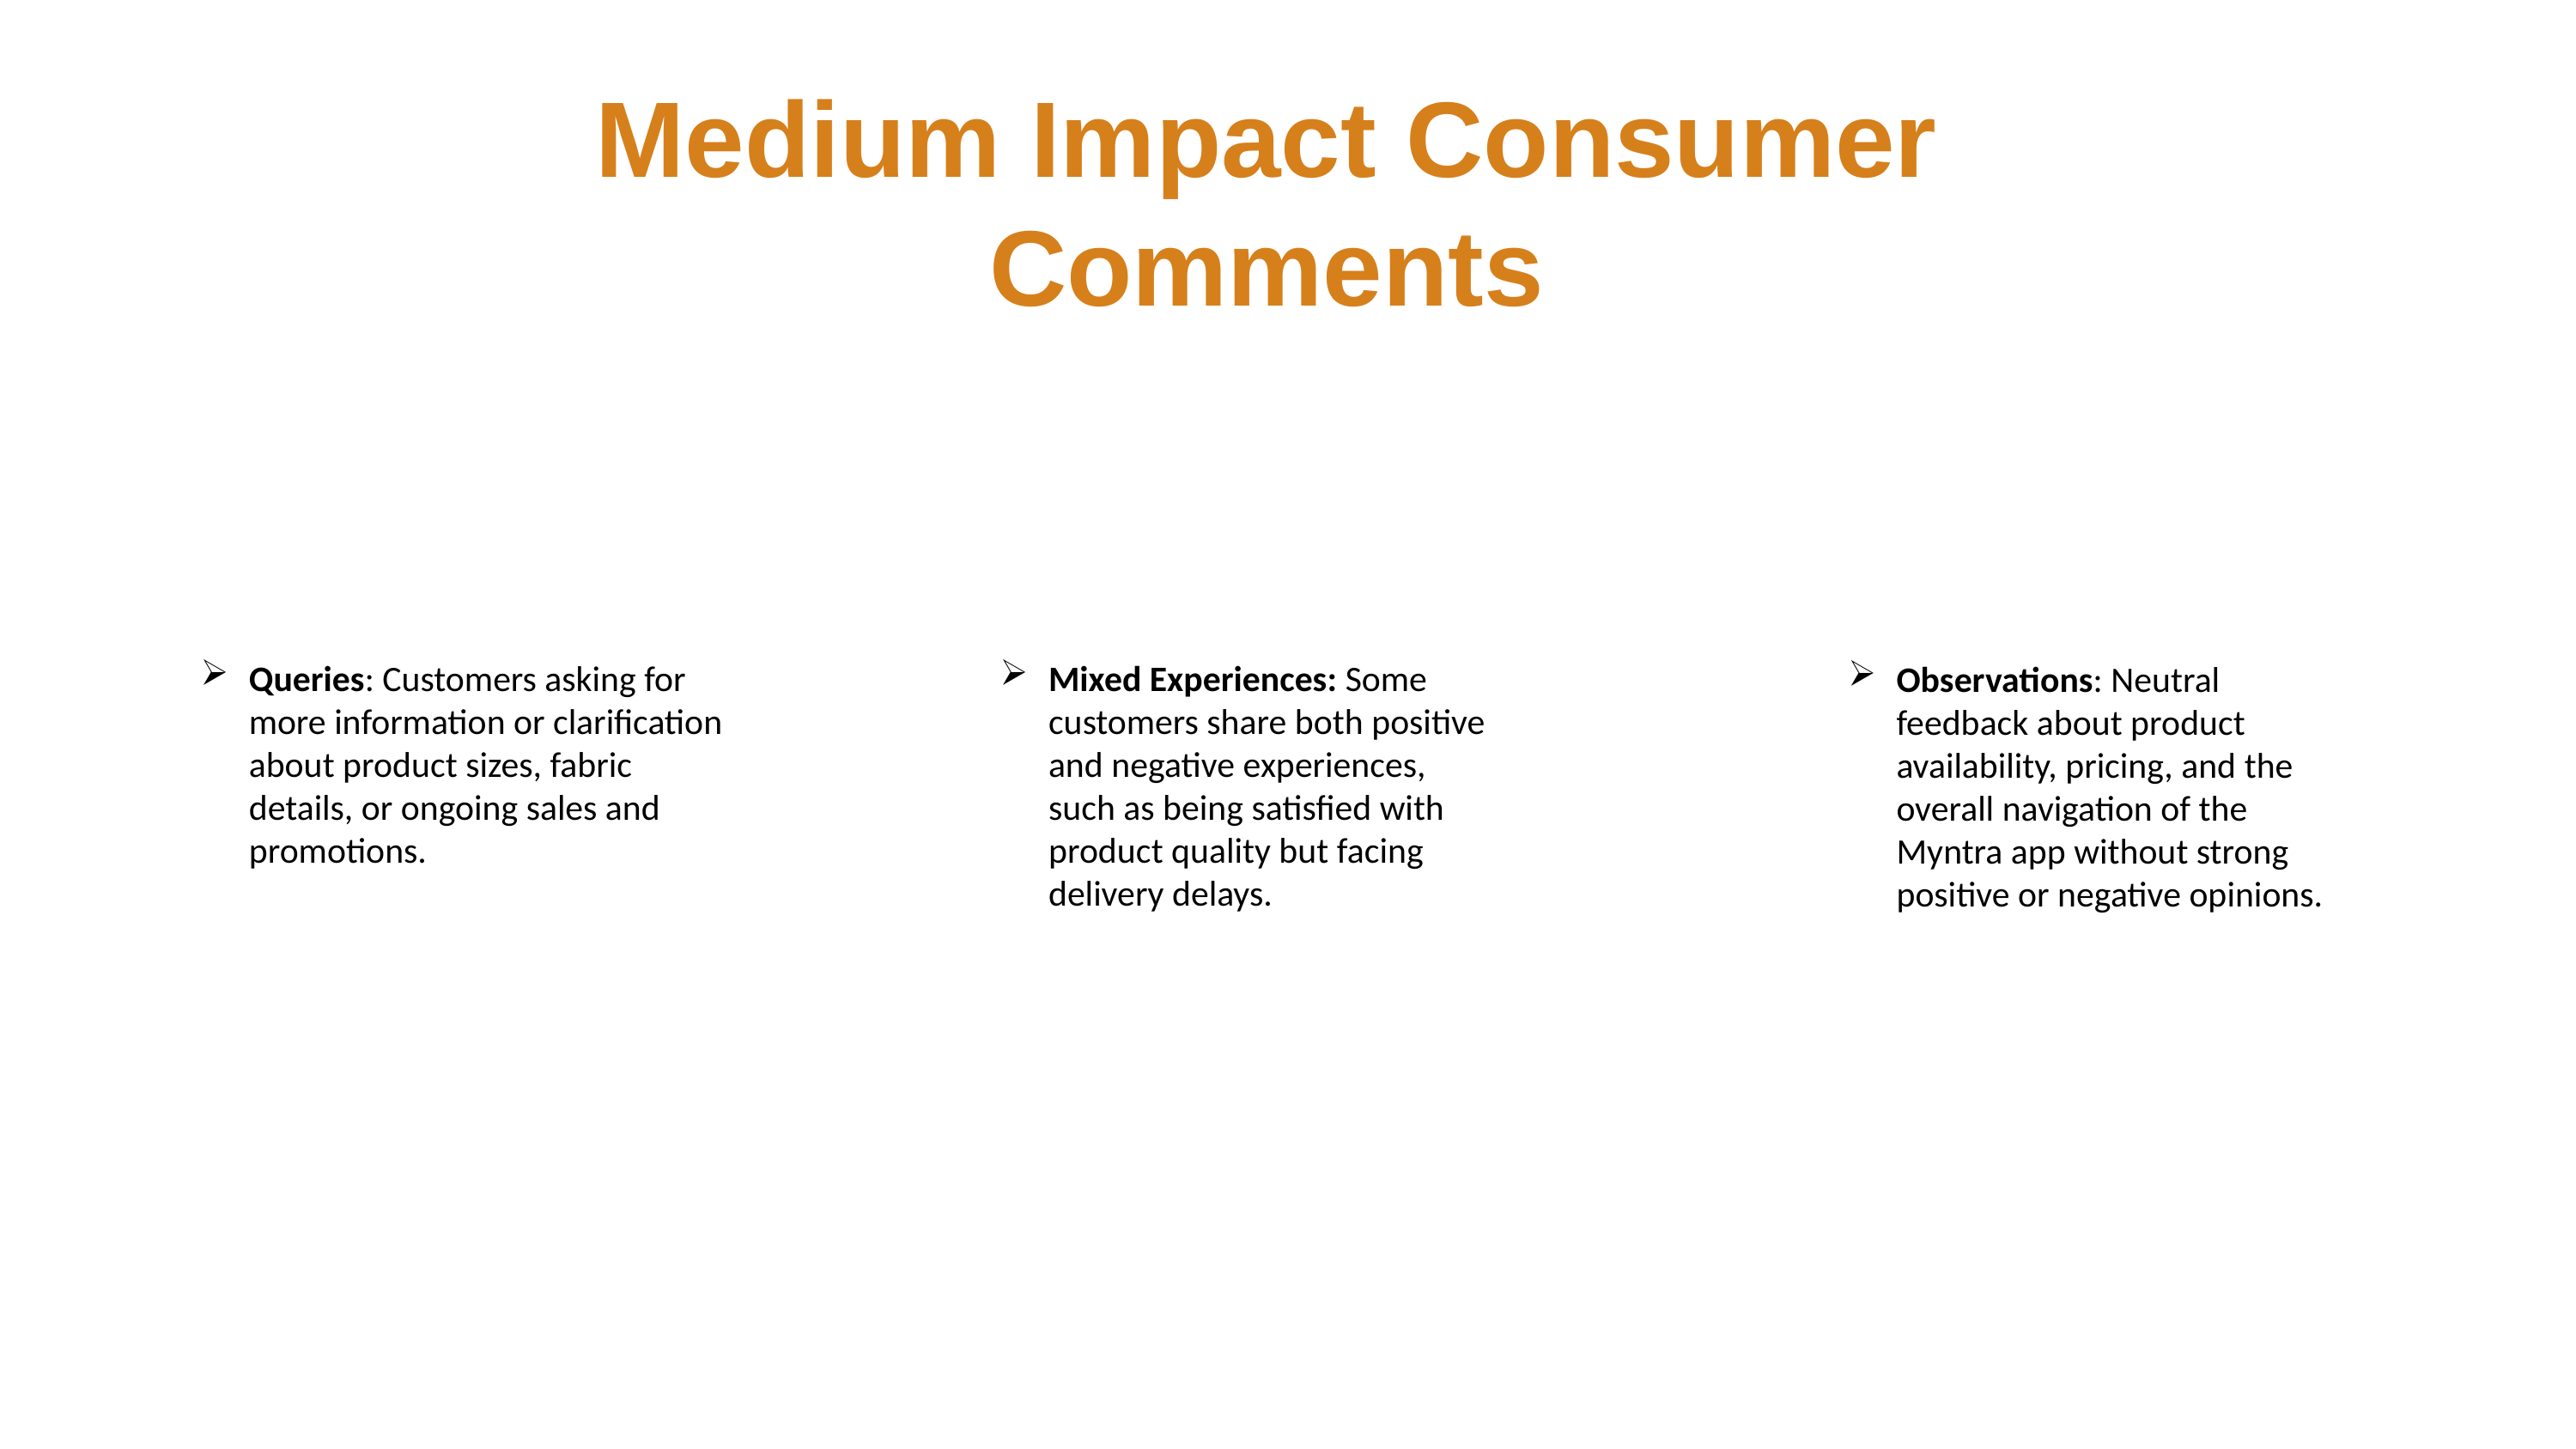

Medium Impact Consumer Comments
Queries: Customers asking for more information or clarification about product sizes, fabric details, or ongoing sales and promotions.
Mixed Experiences: Some customers share both positive and negative experiences, such as being satisfied with product quality but facing delivery delays.
Observations: Neutral feedback about product availability, pricing, and the overall navigation of the Myntra app without strong positive or negative opinions.